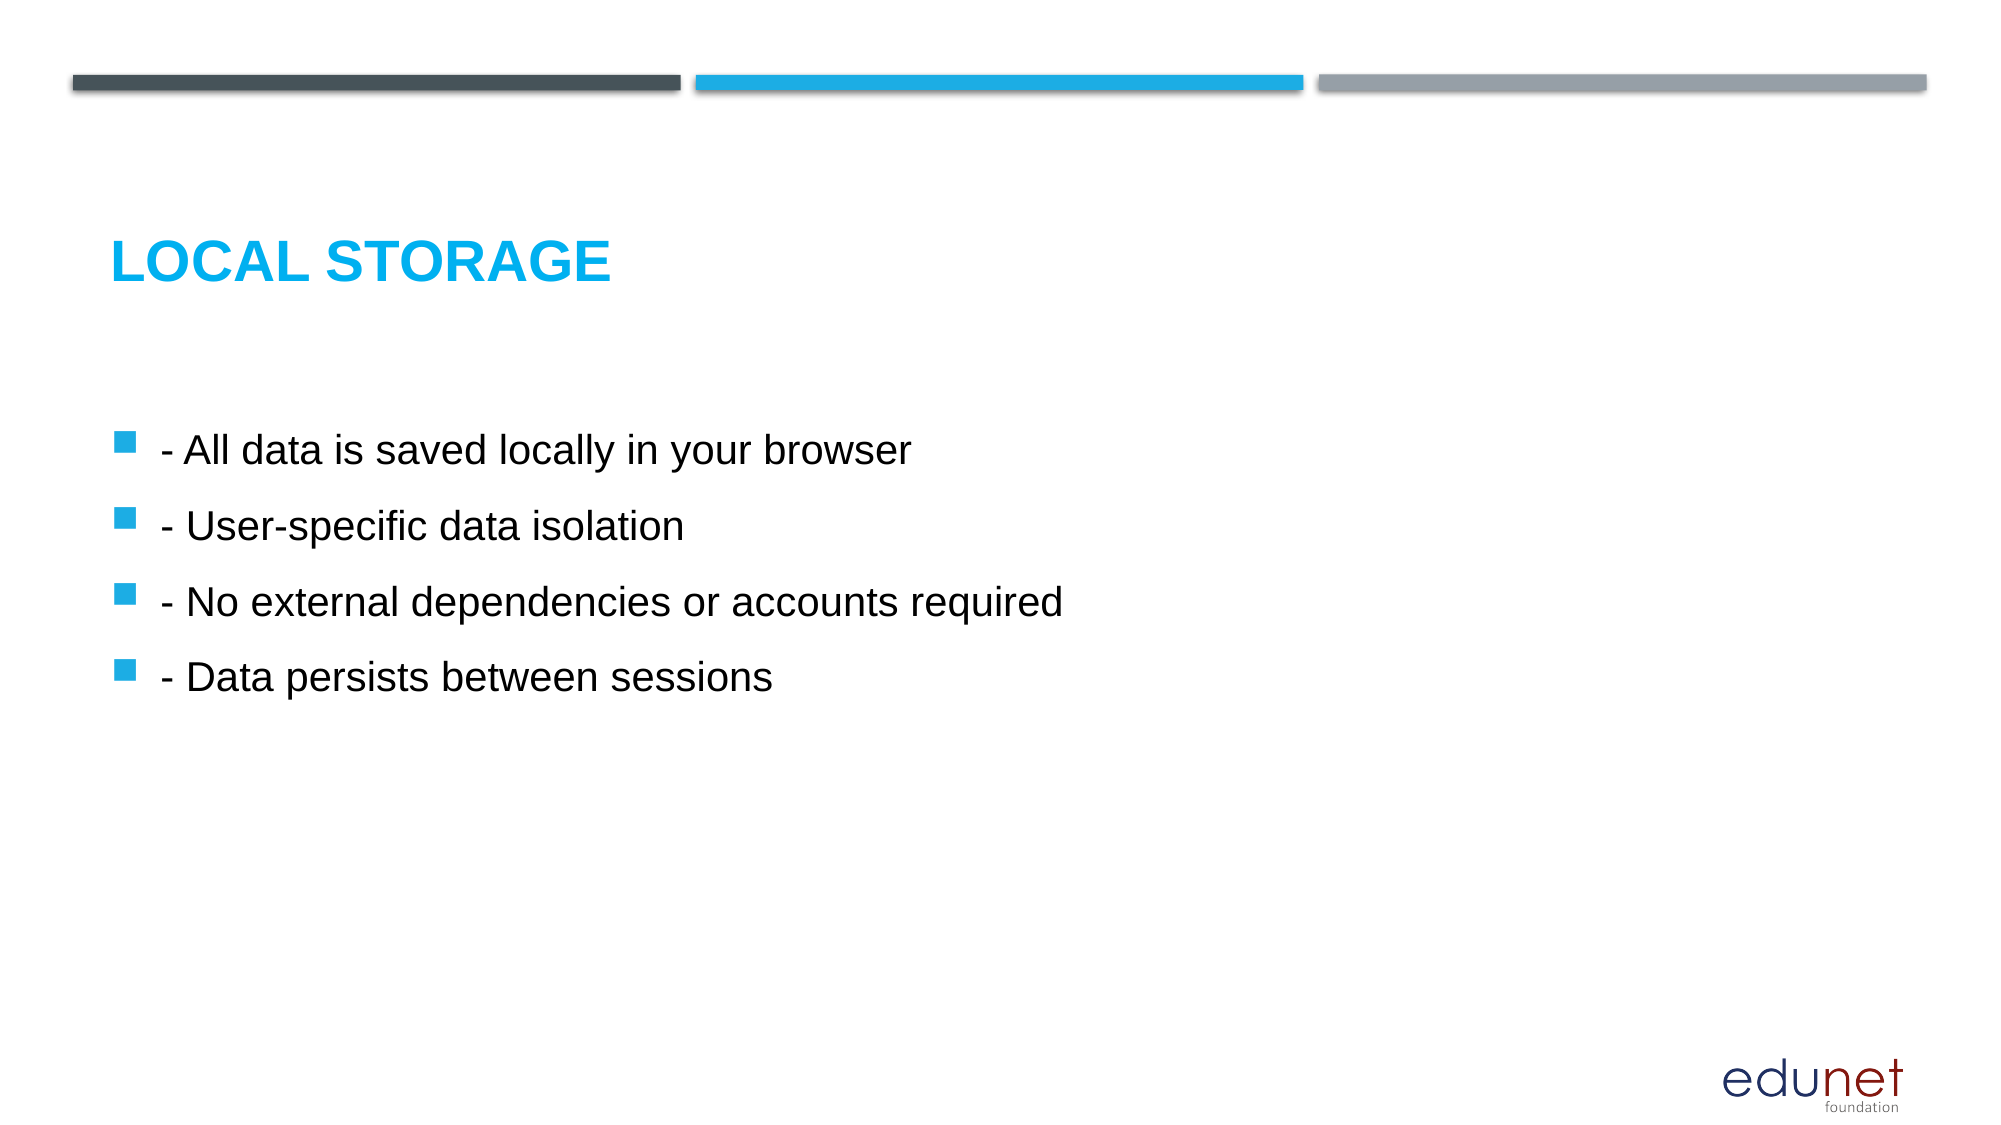

# LOCAL STORAGE
- All data is saved locally in your browser
- User-specific data isolation
- No external dependencies or accounts required
- Data persists between sessions